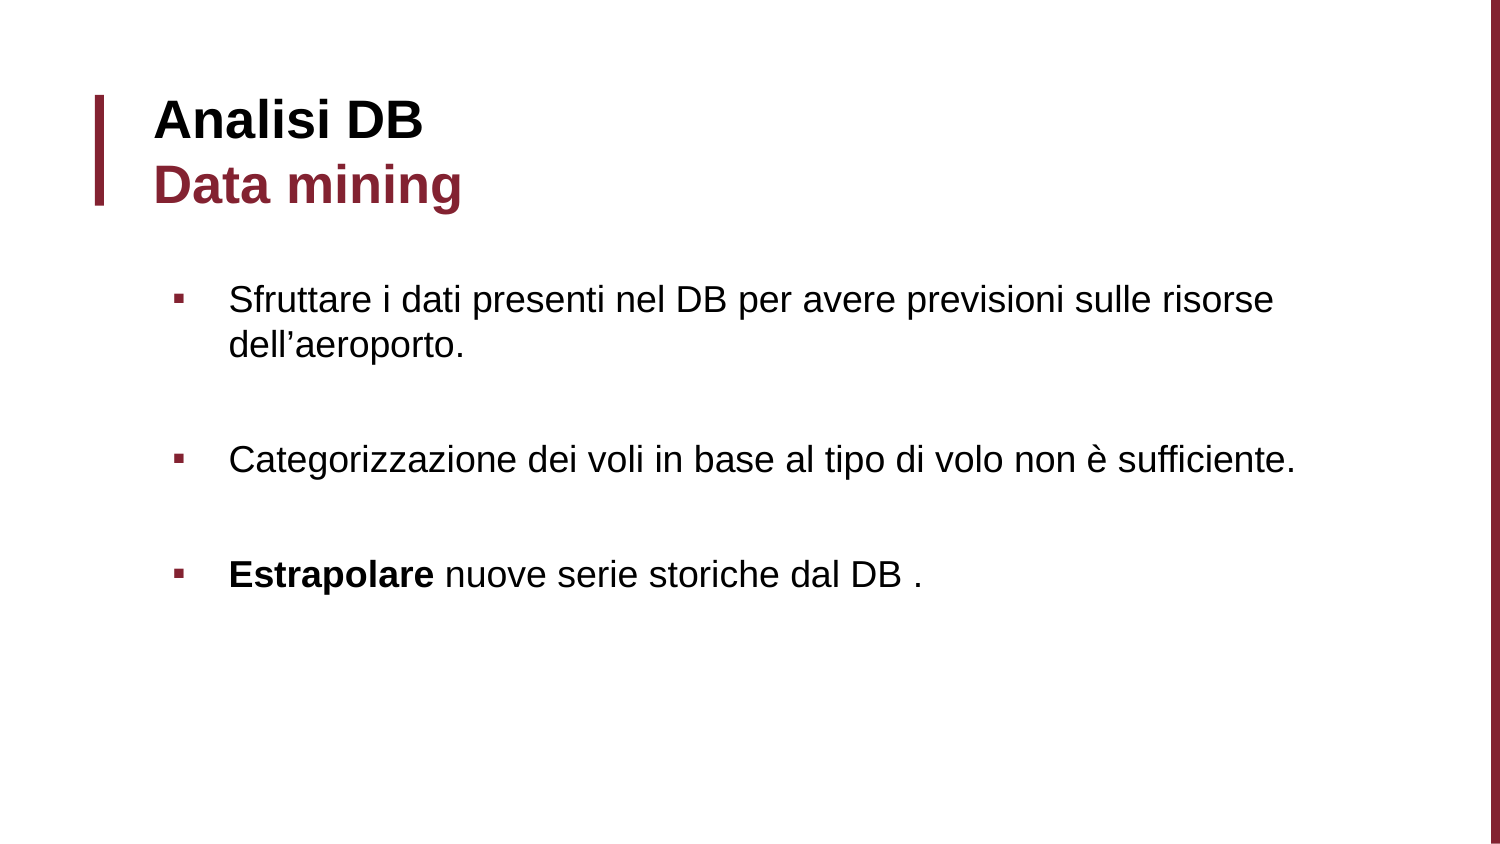

# Analisi DB Data mining
Sfruttare i dati presenti nel DB per avere previsioni sulle risorse dell’aeroporto.

Categorizzazione dei voli in base al tipo di volo non è sufficiente.

Estrapolare nuove serie storiche dal DB .